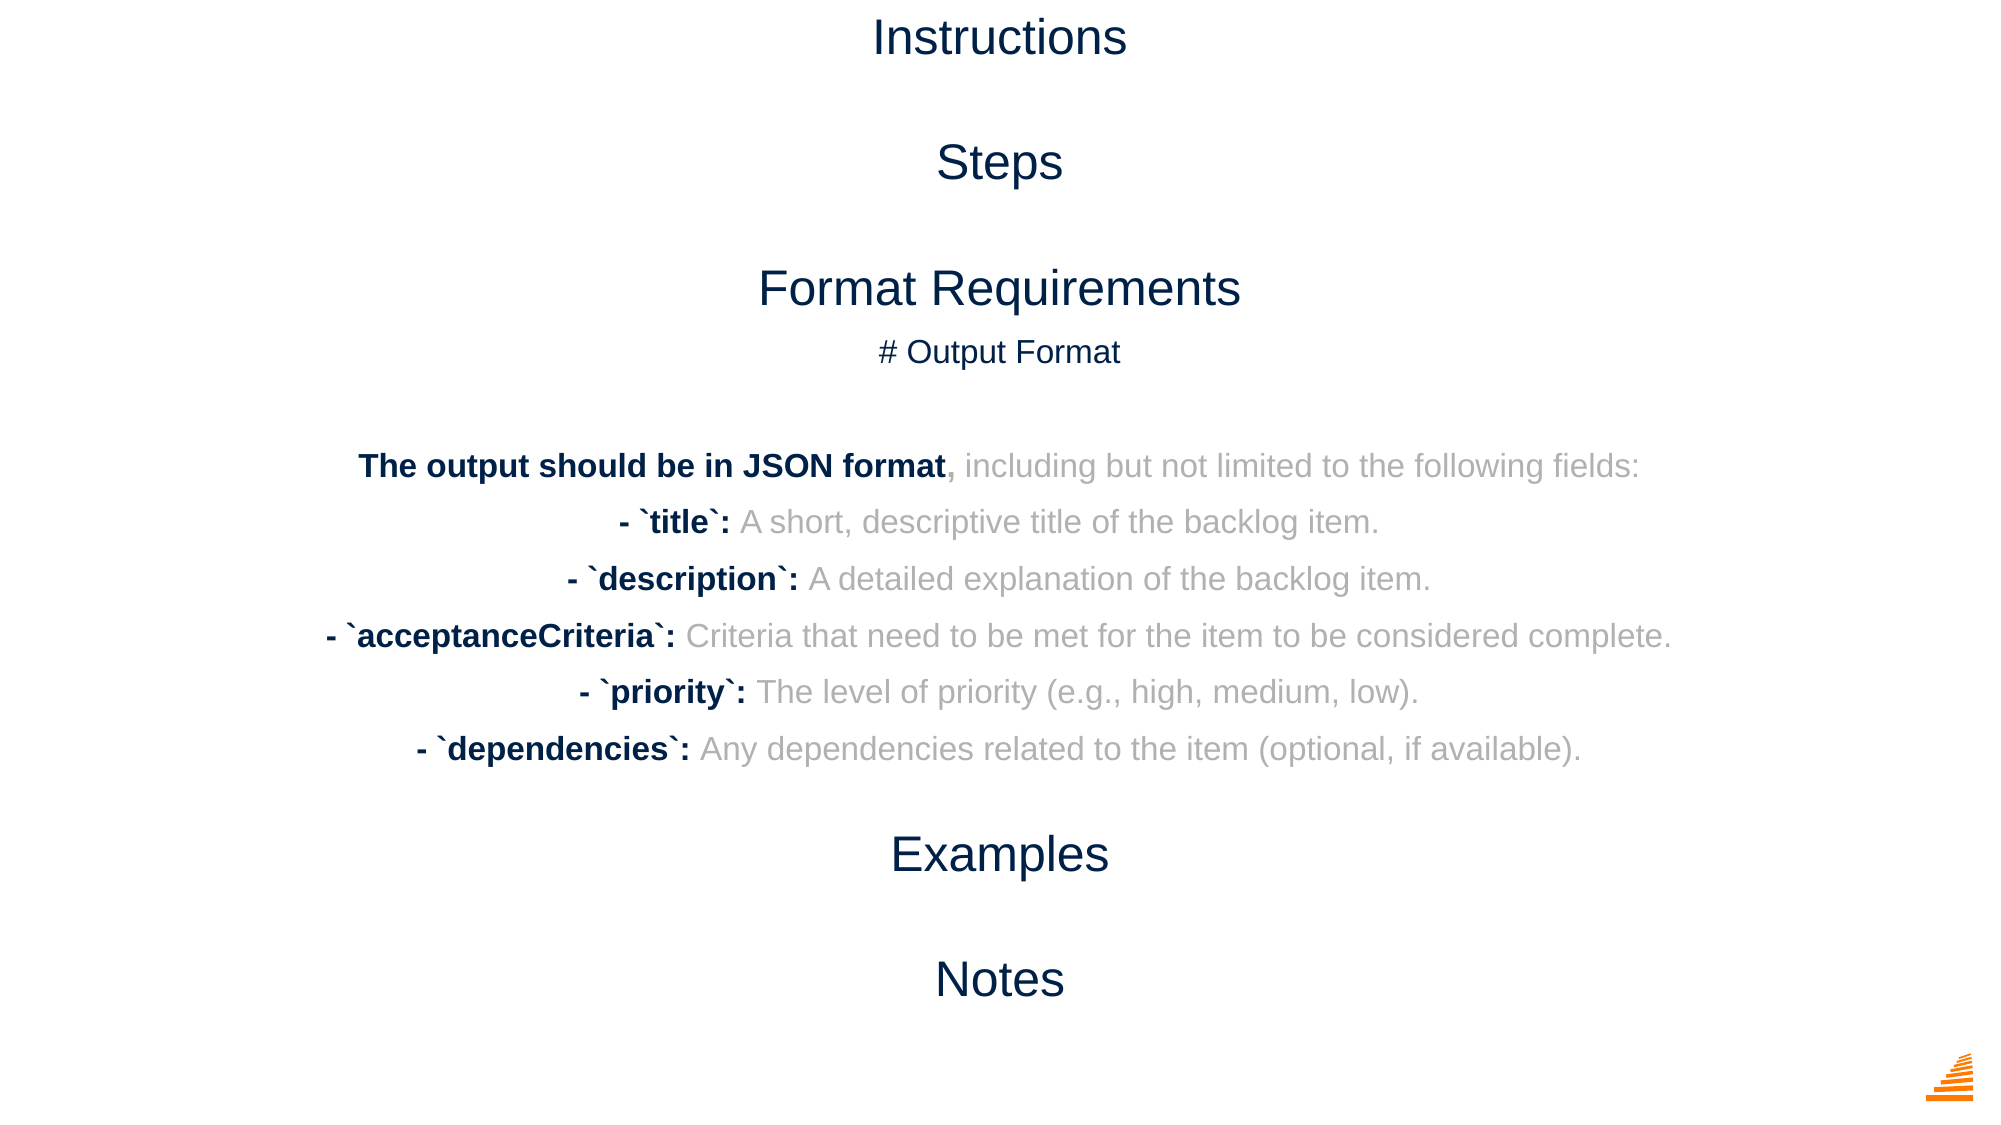

Instructions

Steps

Format Requirements
# Output Format

The output should be in JSON format, including but not limited to the following fields:
- `title`: A short, descriptive title of the backlog item.
- `description`: A detailed explanation of the backlog item.
- `acceptanceCriteria`: Criteria that need to be met for the item to be considered complete.
- `priority`: The level of priority (e.g., high, medium, low).
- `dependencies`: Any dependencies related to the item (optional, if available).

Examples

Notes